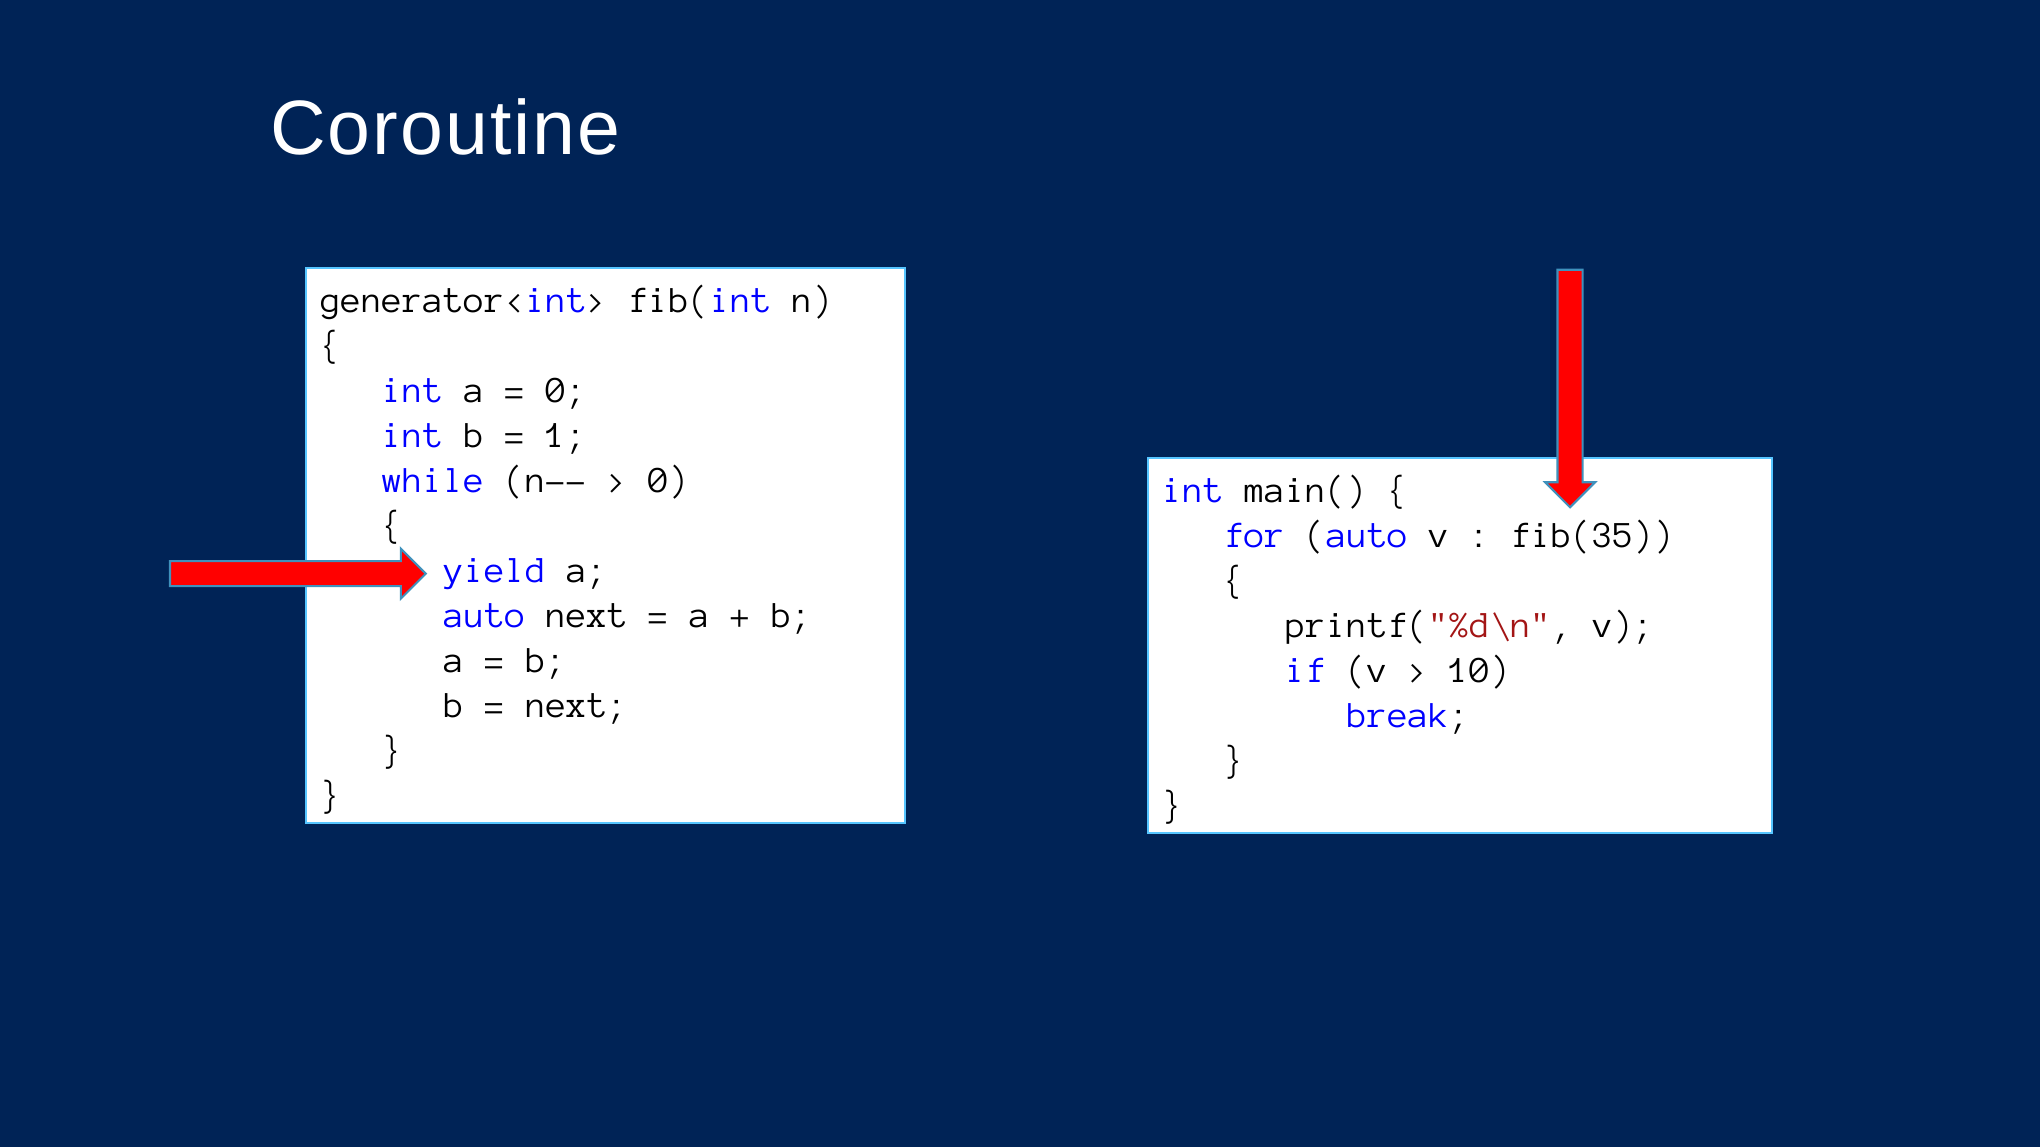

# Coroutine
generator<int> fib(int n)
{
   int a = 0;
   int b = 1;
   while (n-- > 0)
   {
      yield a;
      auto next = a + b;
      a = b;
      b = next;
   }
}

int main() {
   for (auto v : fib(35))
   {
      printf("%d\n", v);
      if (v > 10)
         break;
   }
}